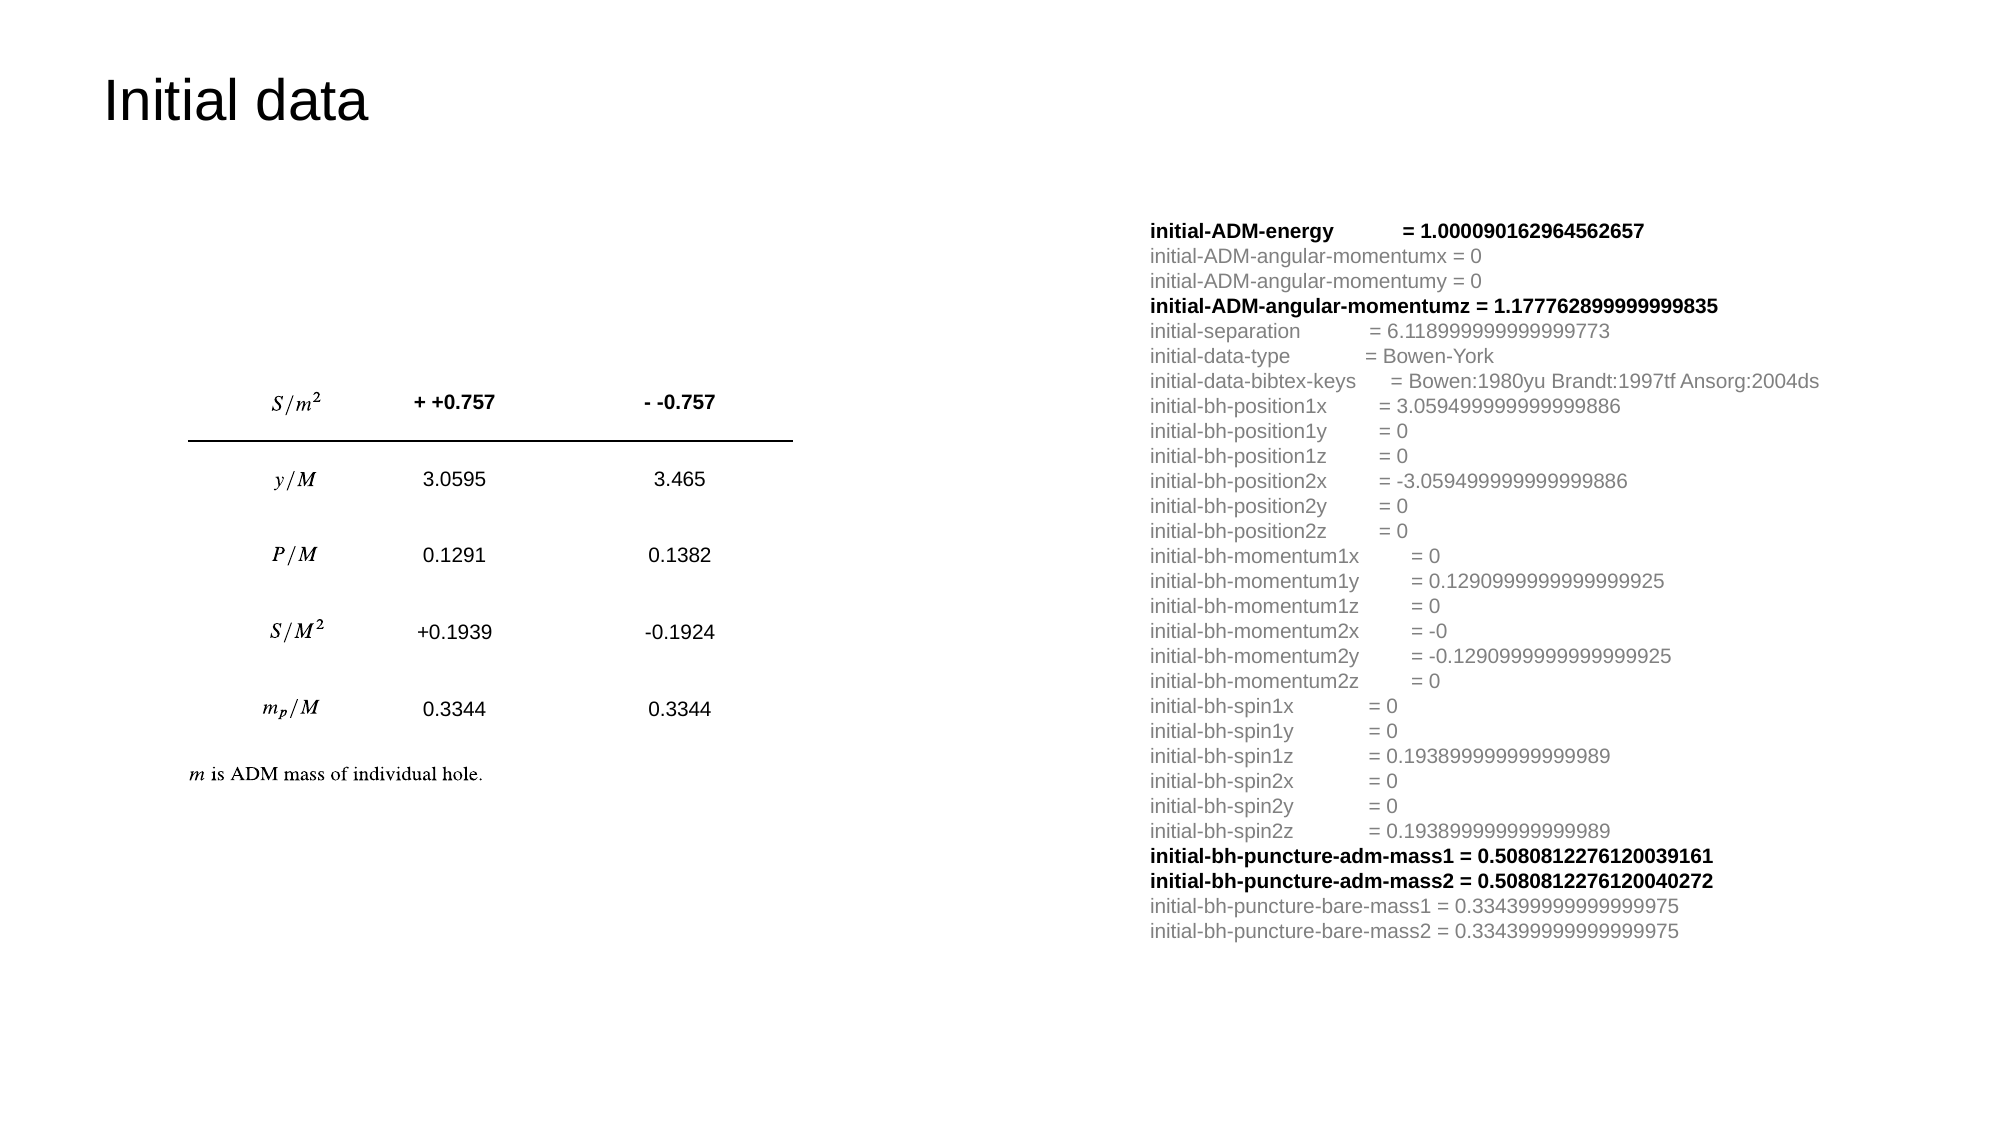

Initial data
initial-ADM-energy            = 1.000090162964562657
initial-ADM-angular-momentumx = 0
initial-ADM-angular-momentumy = 0
initial-ADM-angular-momentumz = 1.177762899999999835
initial-separation            = 6.118999999999999773
initial-data-type             = Bowen-York
initial-data-bibtex-keys      = Bowen:1980yu Brandt:1997tf Ansorg:2004ds
initial-bh-position1x         = 3.059499999999999886
initial-bh-position1y         = 0
initial-bh-position1z         = 0
initial-bh-position2x         = -3.059499999999999886
initial-bh-position2y         = 0
initial-bh-position2z         = 0
initial-bh-momentum1x         = 0
initial-bh-momentum1y         = 0.1290999999999999925
initial-bh-momentum1z         = 0
initial-bh-momentum2x         = -0
initial-bh-momentum2y         = -0.1290999999999999925
initial-bh-momentum2z         = 0
initial-bh-spin1x             = 0
initial-bh-spin1y             = 0
initial-bh-spin1z             = 0.193899999999999989
initial-bh-spin2x             = 0
initial-bh-spin2y             = 0
initial-bh-spin2z             = 0.193899999999999989
initial-bh-puncture-adm-mass1 = 0.5080812276120039161
initial-bh-puncture-adm-mass2 = 0.5080812276120040272
initial-bh-puncture-bare-mass1 = 0.334399999999999975
initial-bh-puncture-bare-mass2 = 0.334399999999999975
|  | + +0.757 | - -0.757 |
| --- | --- | --- |
|  | 3.0595 | 3.465 |
|  | 0.1291 | 0.1382 |
|  | +0.1939 | -0.1924 |
|  | 0.3344 | 0.3344 |